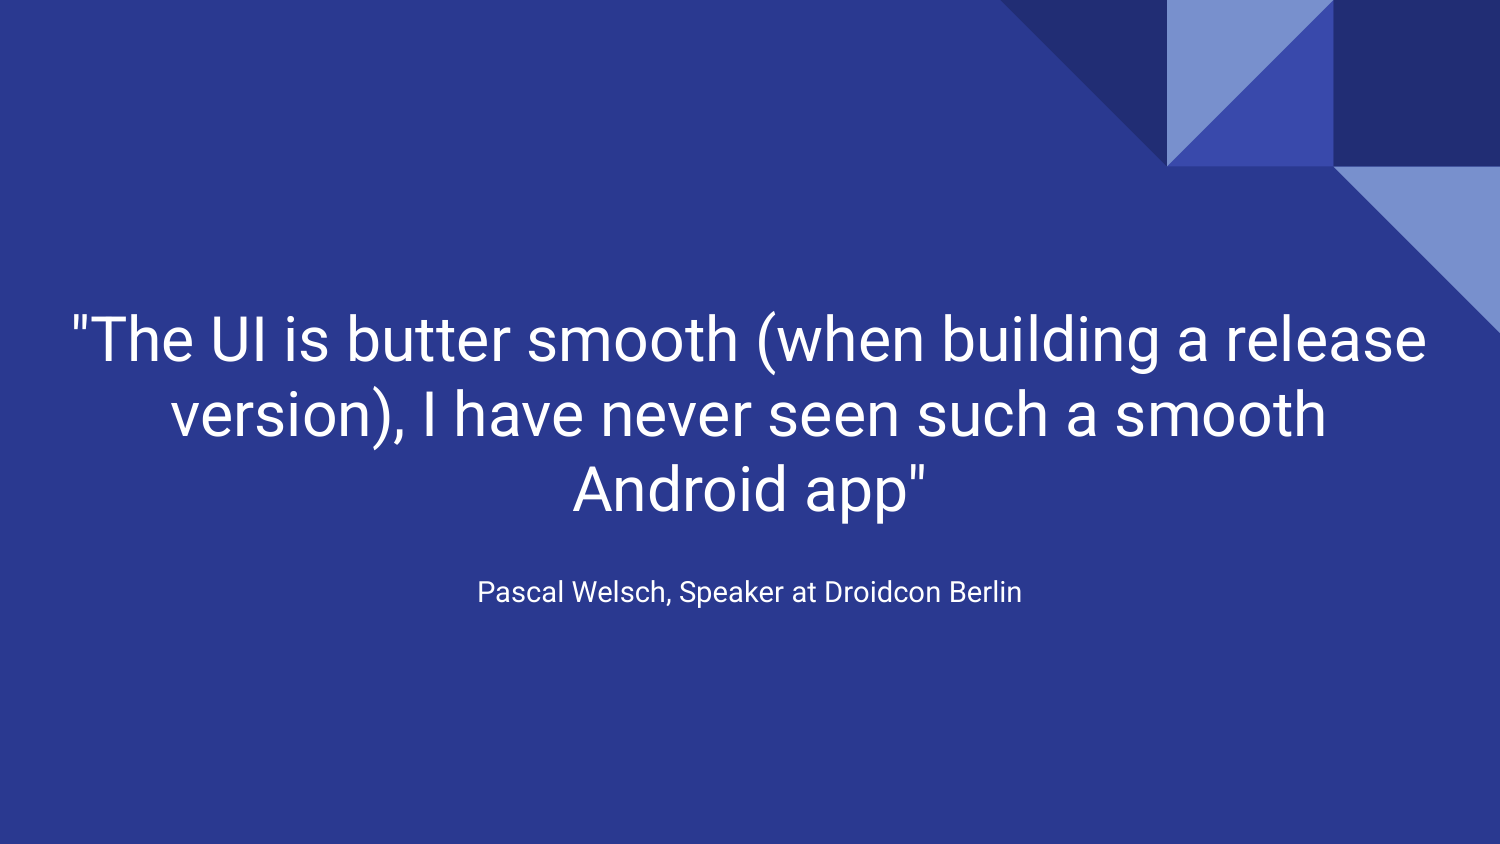

# "The UI is butter smooth (when building a release version), I have never seen such a smooth Android app"
Pascal Welsch, Speaker at Droidcon Berlin